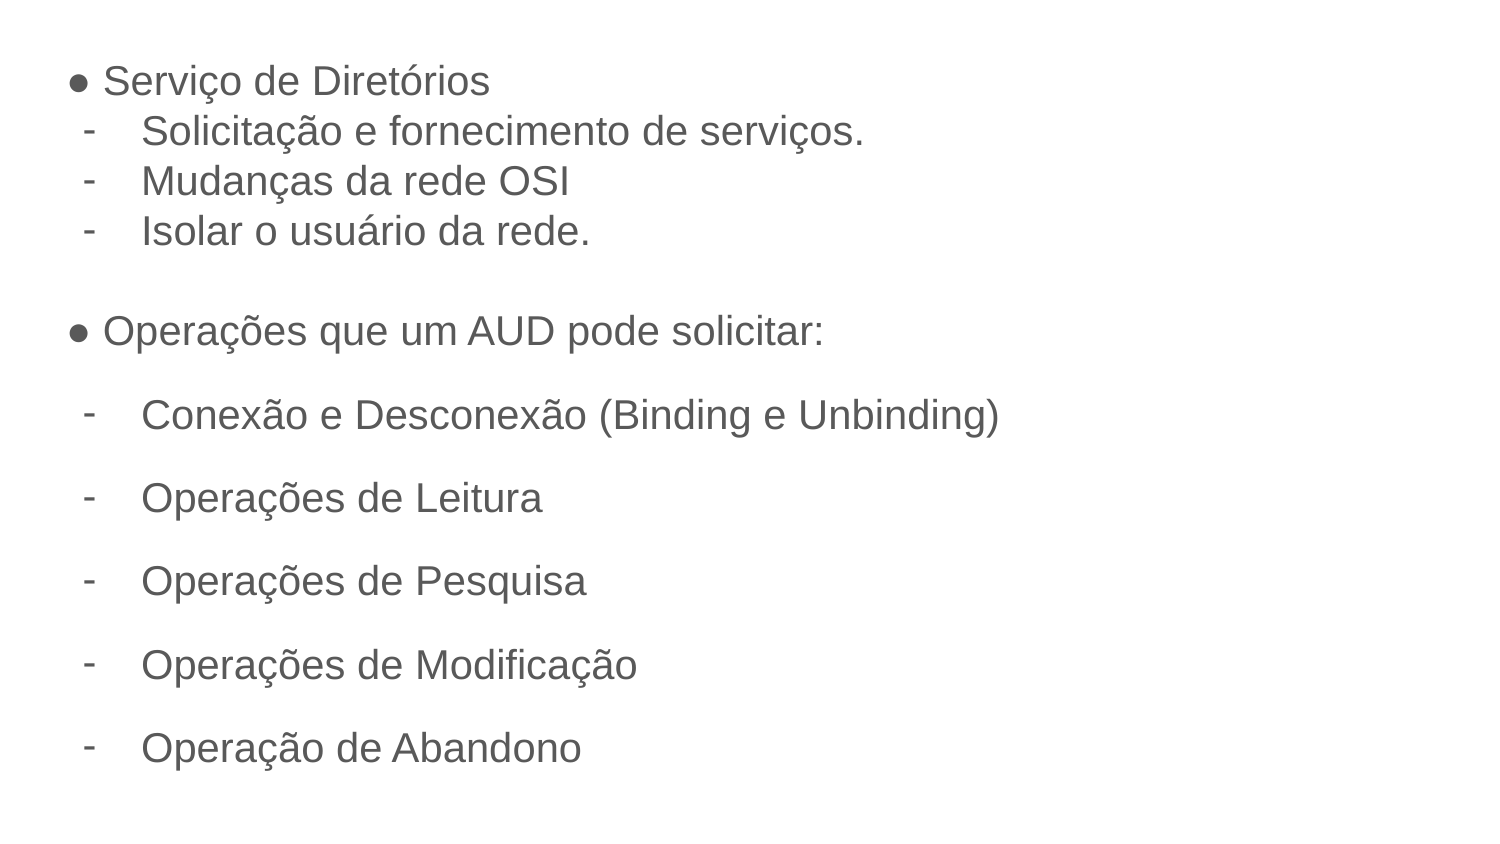

● Serviço de Diretórios
Solicitação e fornecimento de serviços.
Mudanças da rede OSI
Isolar o usuário da rede.

● Operações que um AUD pode solicitar:
Conexão e Desconexão (Binding e Unbinding)
Operações de Leitura
Operações de Pesquisa
Operações de Modificação
Operação de Abandono